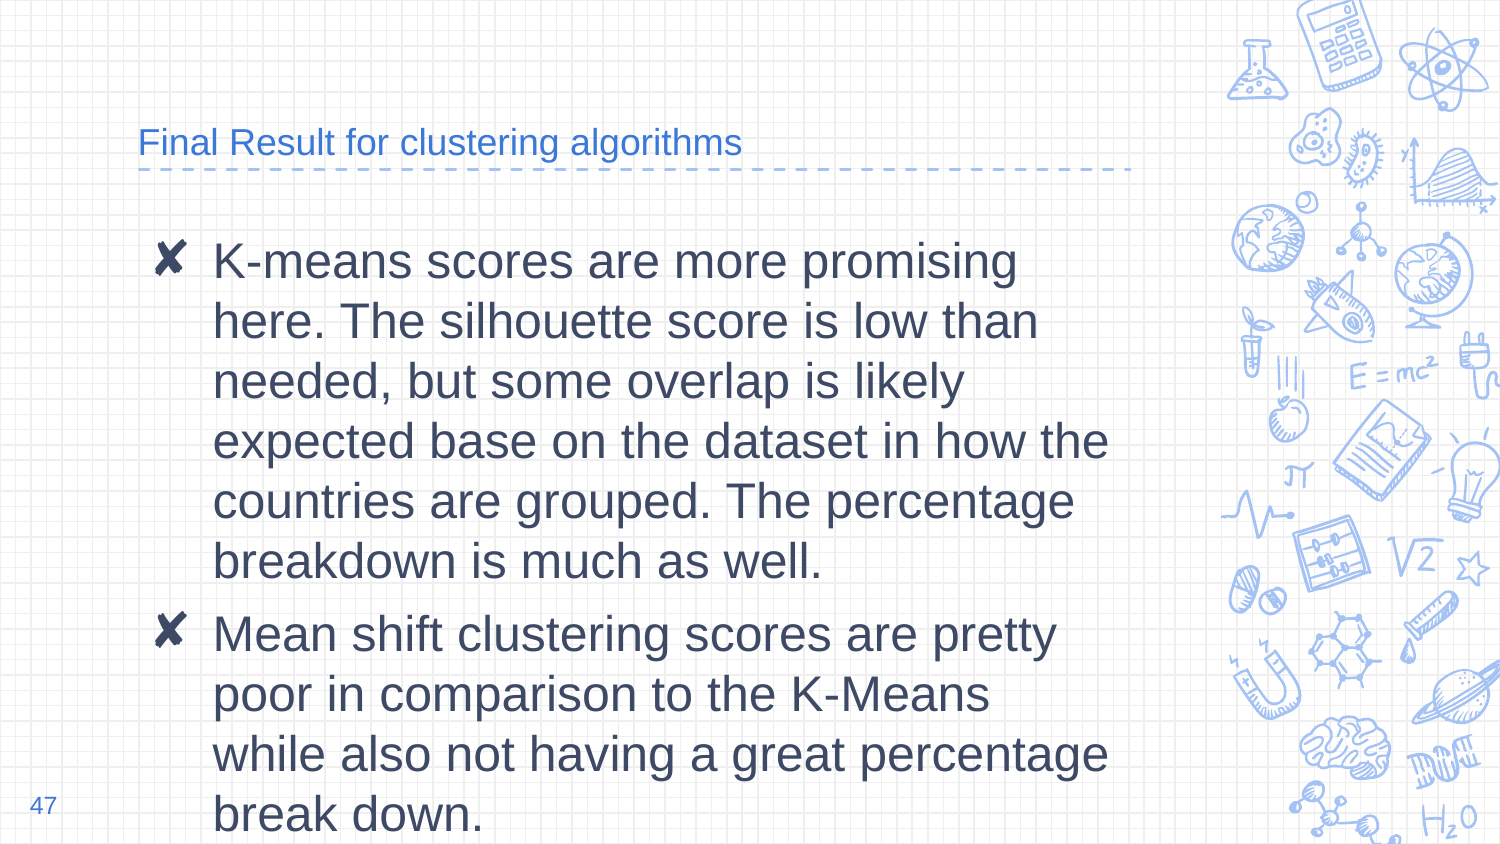

# Final Result for clustering algorithms
K-means scores are more promising here. The silhouette score is low than needed, but some overlap is likely expected base on the dataset in how the countries are grouped. The percentage breakdown is much as well.
Mean shift clustering scores are pretty poor in comparison to the K-Means while also not having a great percentage break down.

47